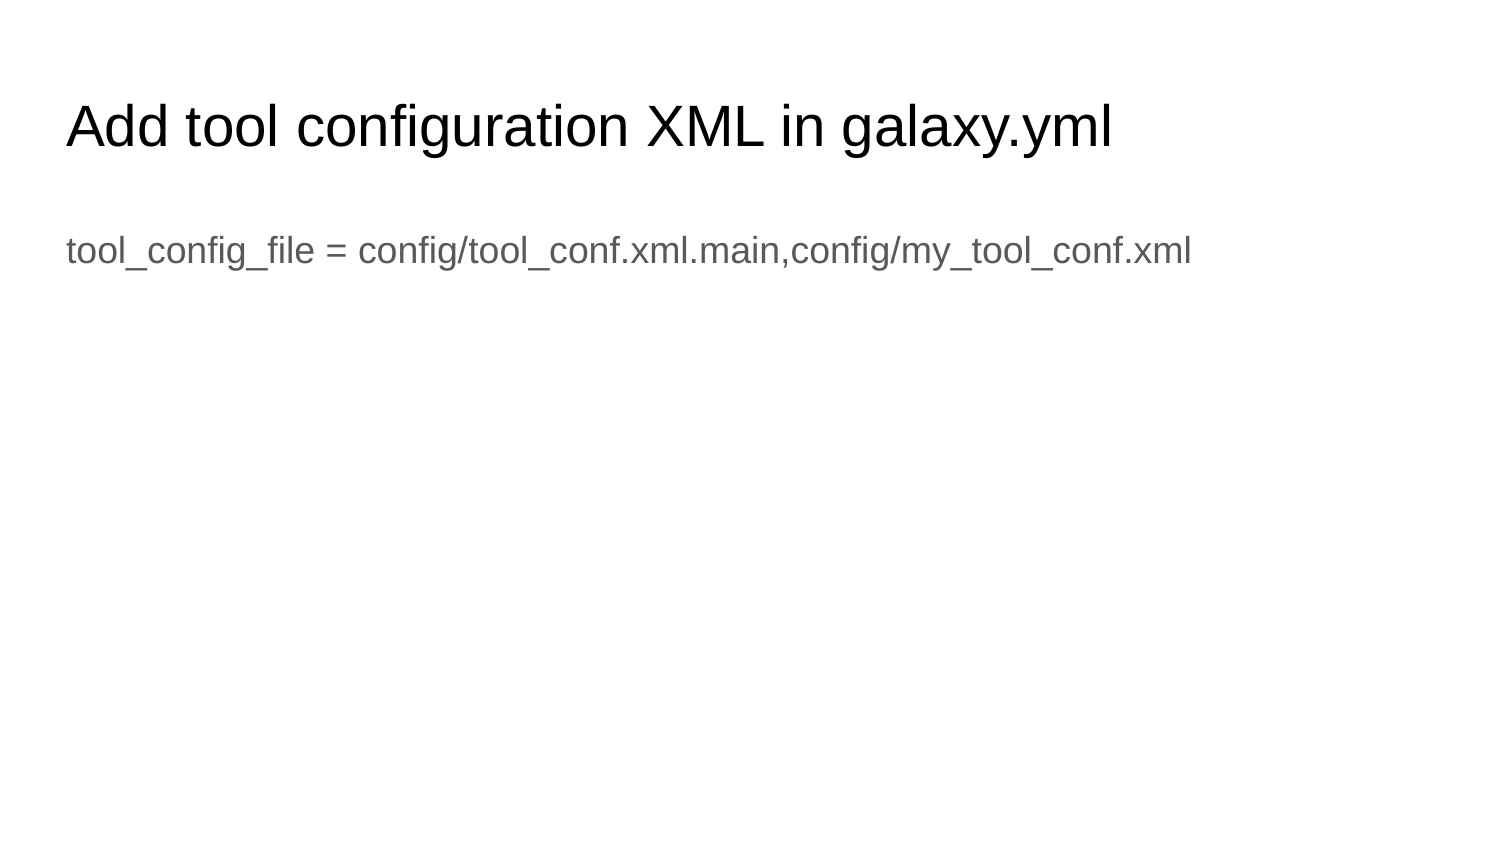

# Add tool configuration XML in galaxy.yml
tool_config_file = config/tool_conf.xml.main,config/my_tool_conf.xml